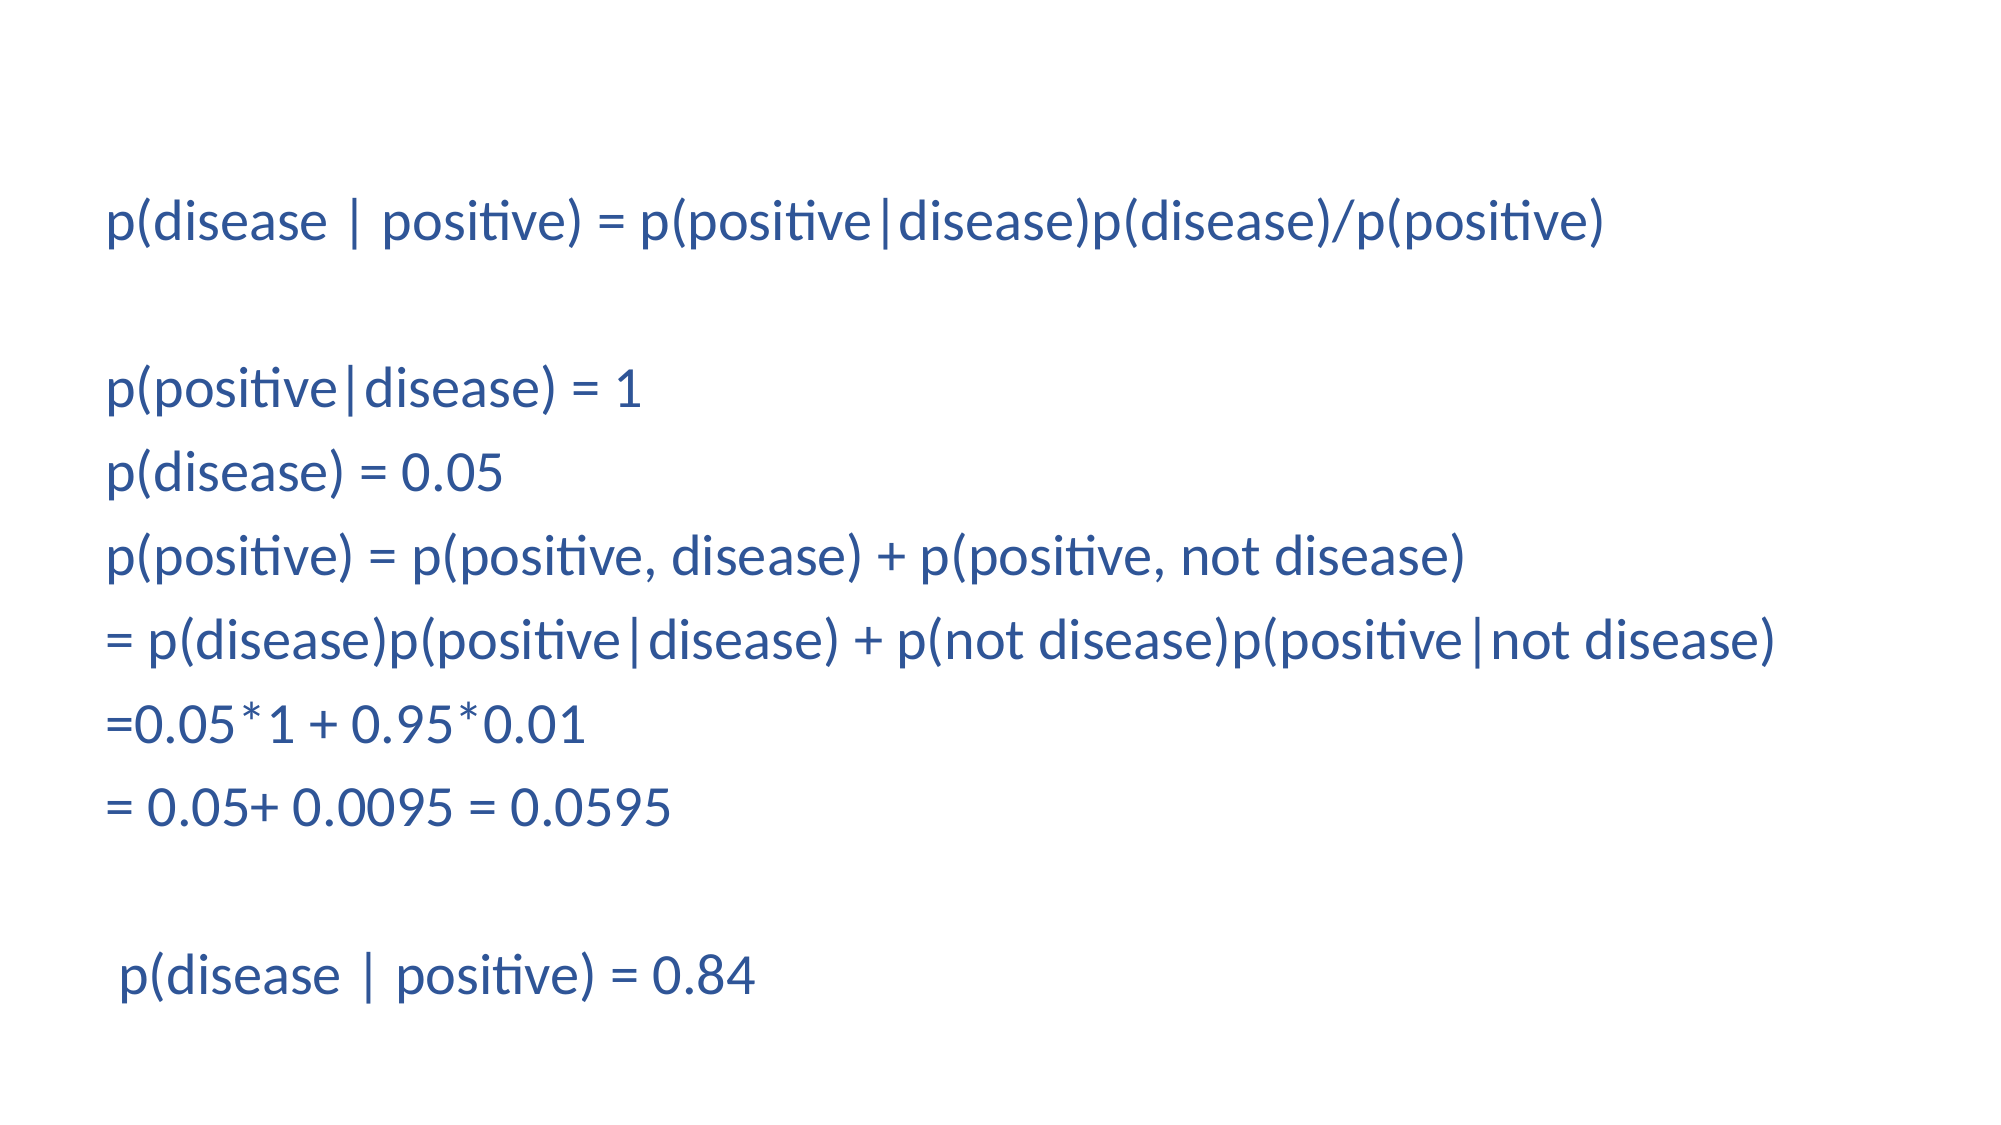

#
p(disease | positive) = p(positive|disease)p(disease)/p(positive)

p(positive|disease) = 1
p(disease) = 0.05
p(positive) = p(positive, disease) + p(positive, not disease)
= p(disease)p(positive|disease) + p(not disease)p(positive|not disease)
=0.05*1 + 0.95*0.01
= 0.05+ 0.0095 = 0.0595

 p(disease | positive) = 0.84